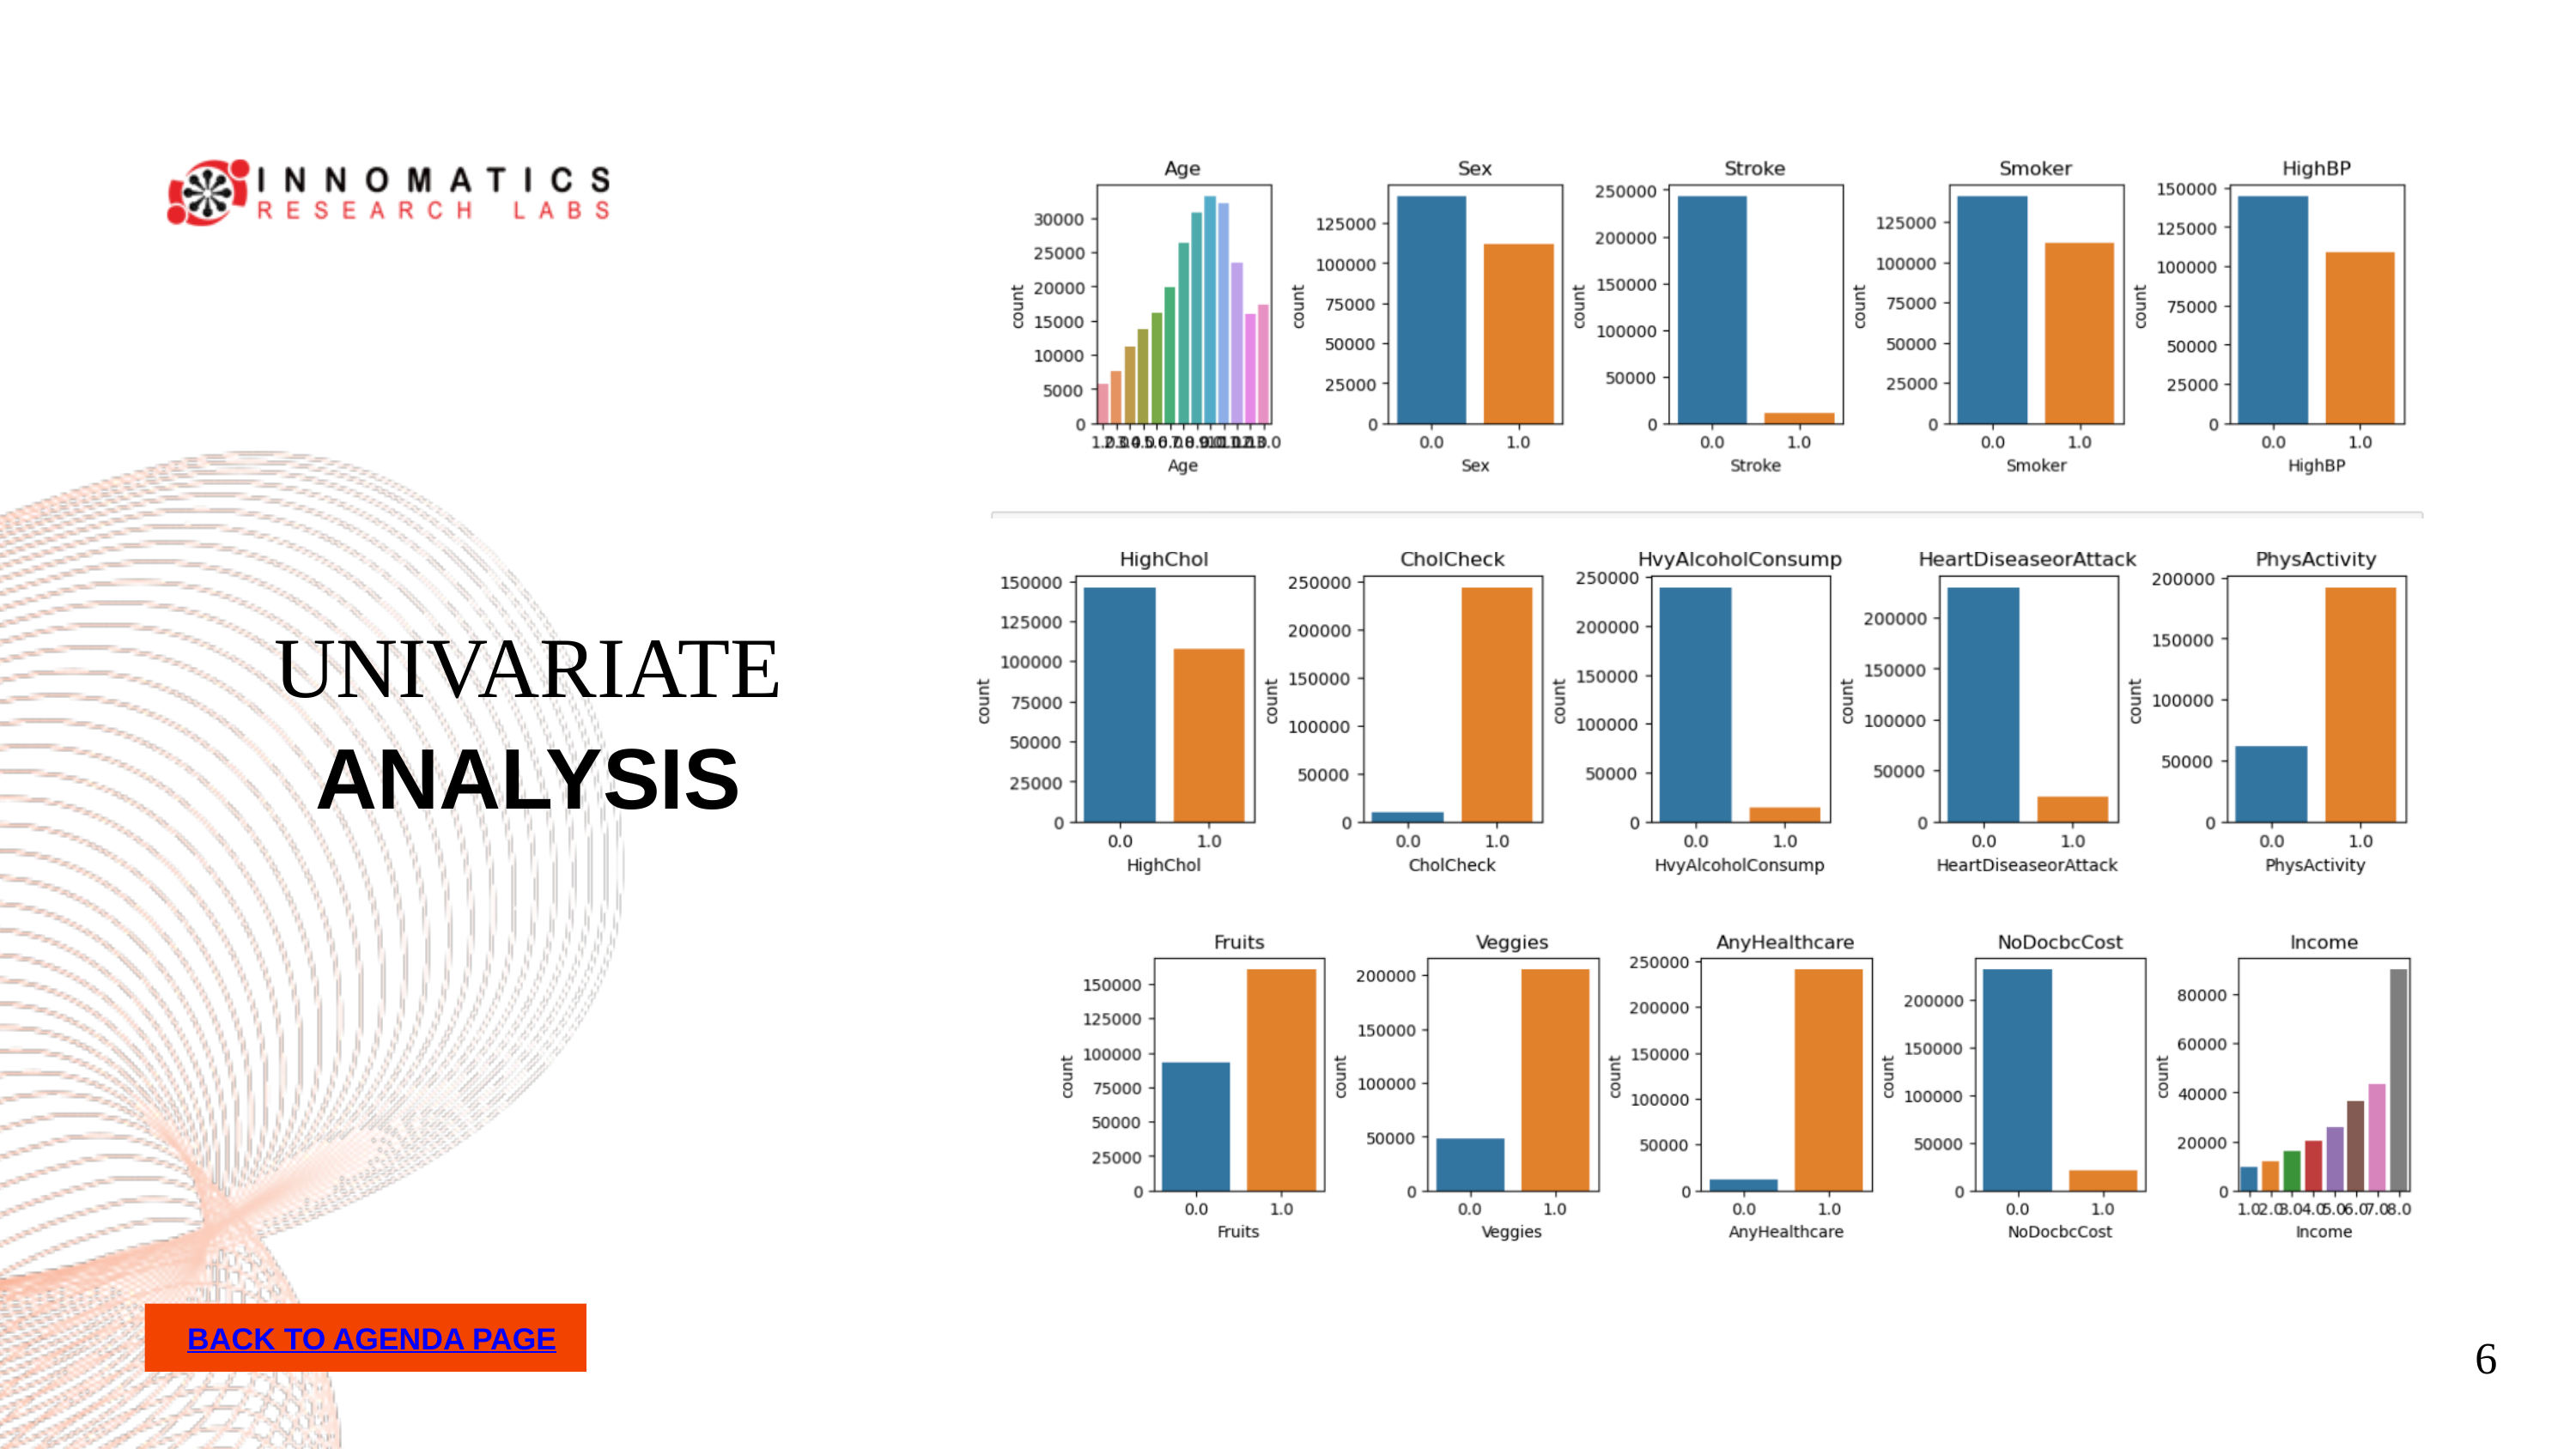

UNIVARIATE ANALYSIS

BACK TO AGENDA PAGE

6